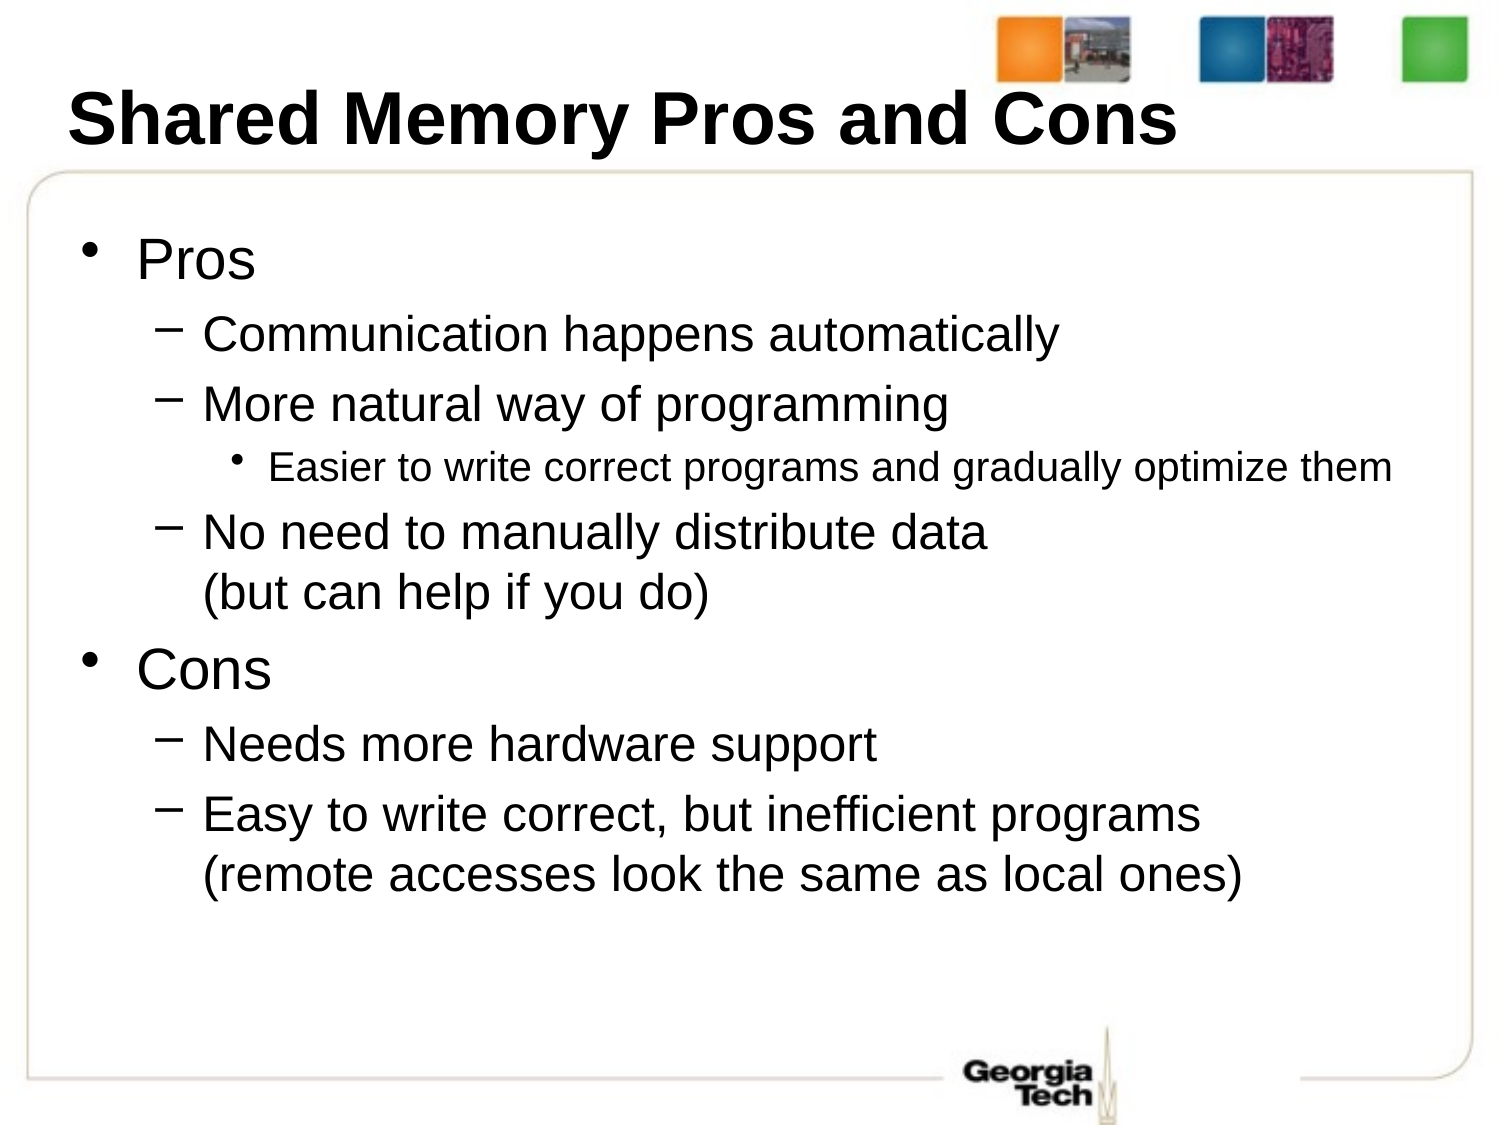

# Shared Memory Pros and Cons
Pros
Communication happens automatically
More natural way of programming
Easier to write correct programs and gradually optimize them
No need to manually distribute data
(but can help if you do)
Cons
Needs more hardware support
Easy to write correct, but inefficient programs
(remote accesses look the same as local ones)